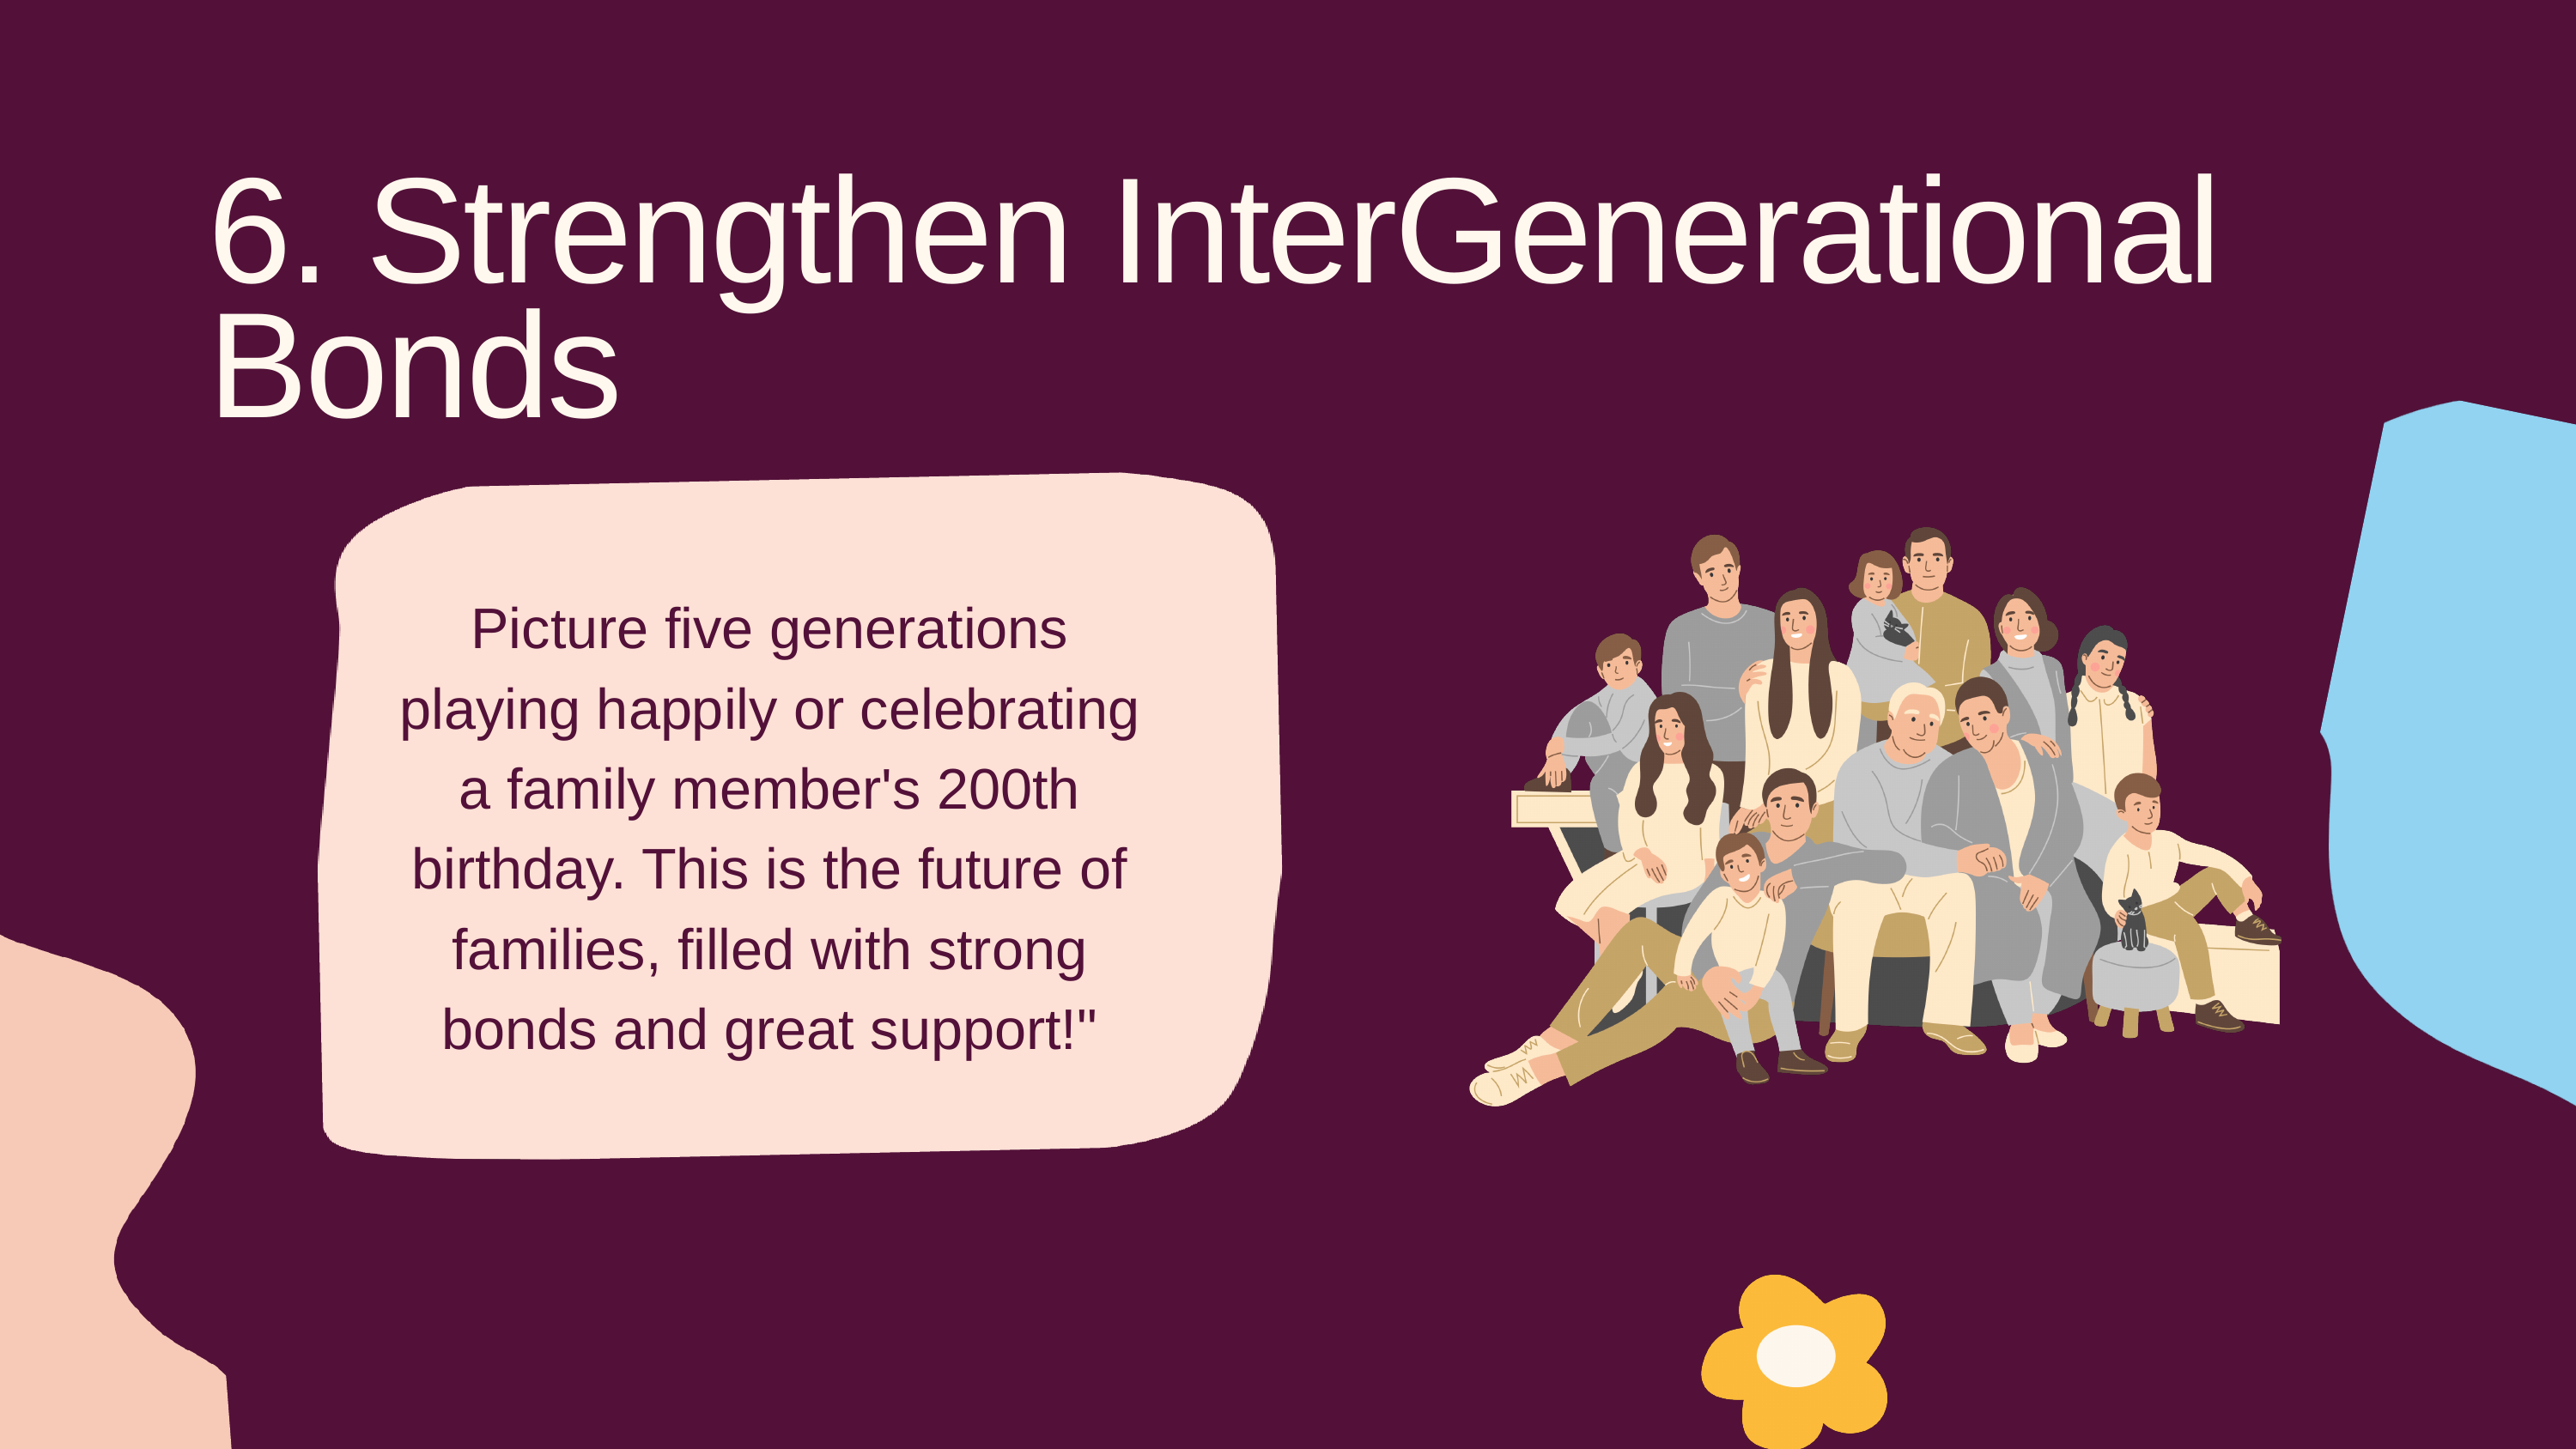

6. Strengthen InterGenerational  Bonds

Picture five generations playing happily or celebrating a family member's 200th birthday. This is the future of families, filled with strong bonds and great support!"